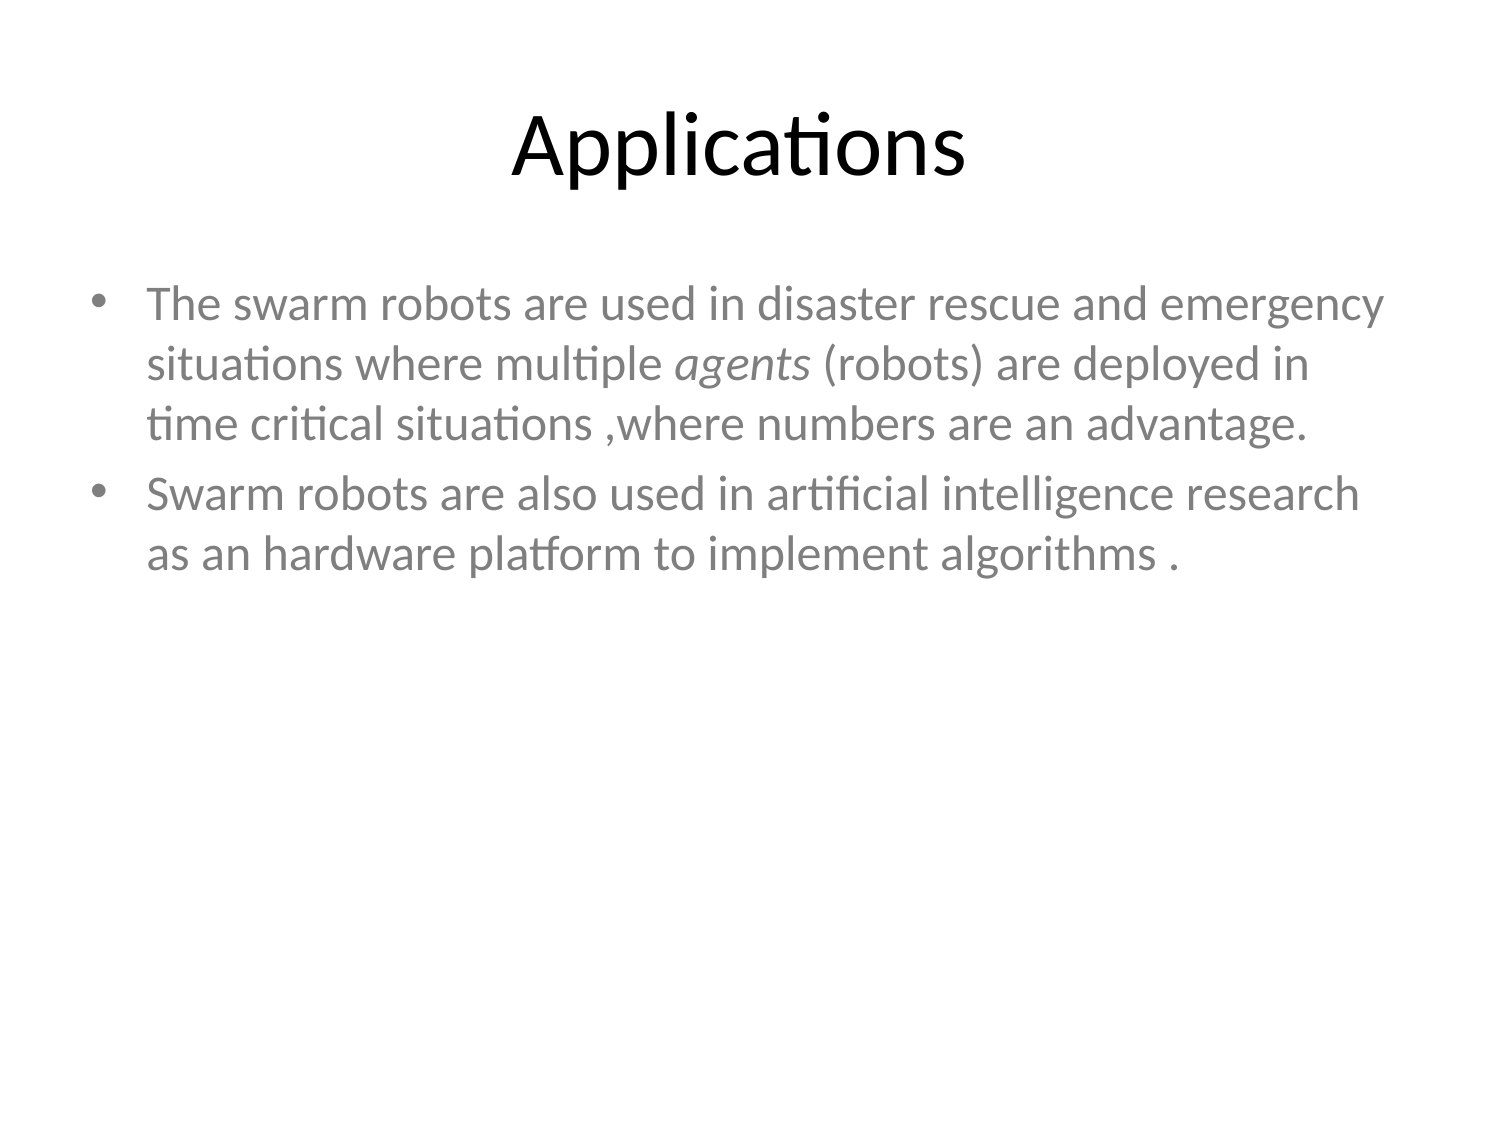

# Applications
The swarm robots are used in disaster rescue and emergency situations where multiple agents (robots) are deployed in time critical situations ,where numbers are an advantage.
Swarm robots are also used in artificial intelligence research as an hardware platform to implement algorithms .